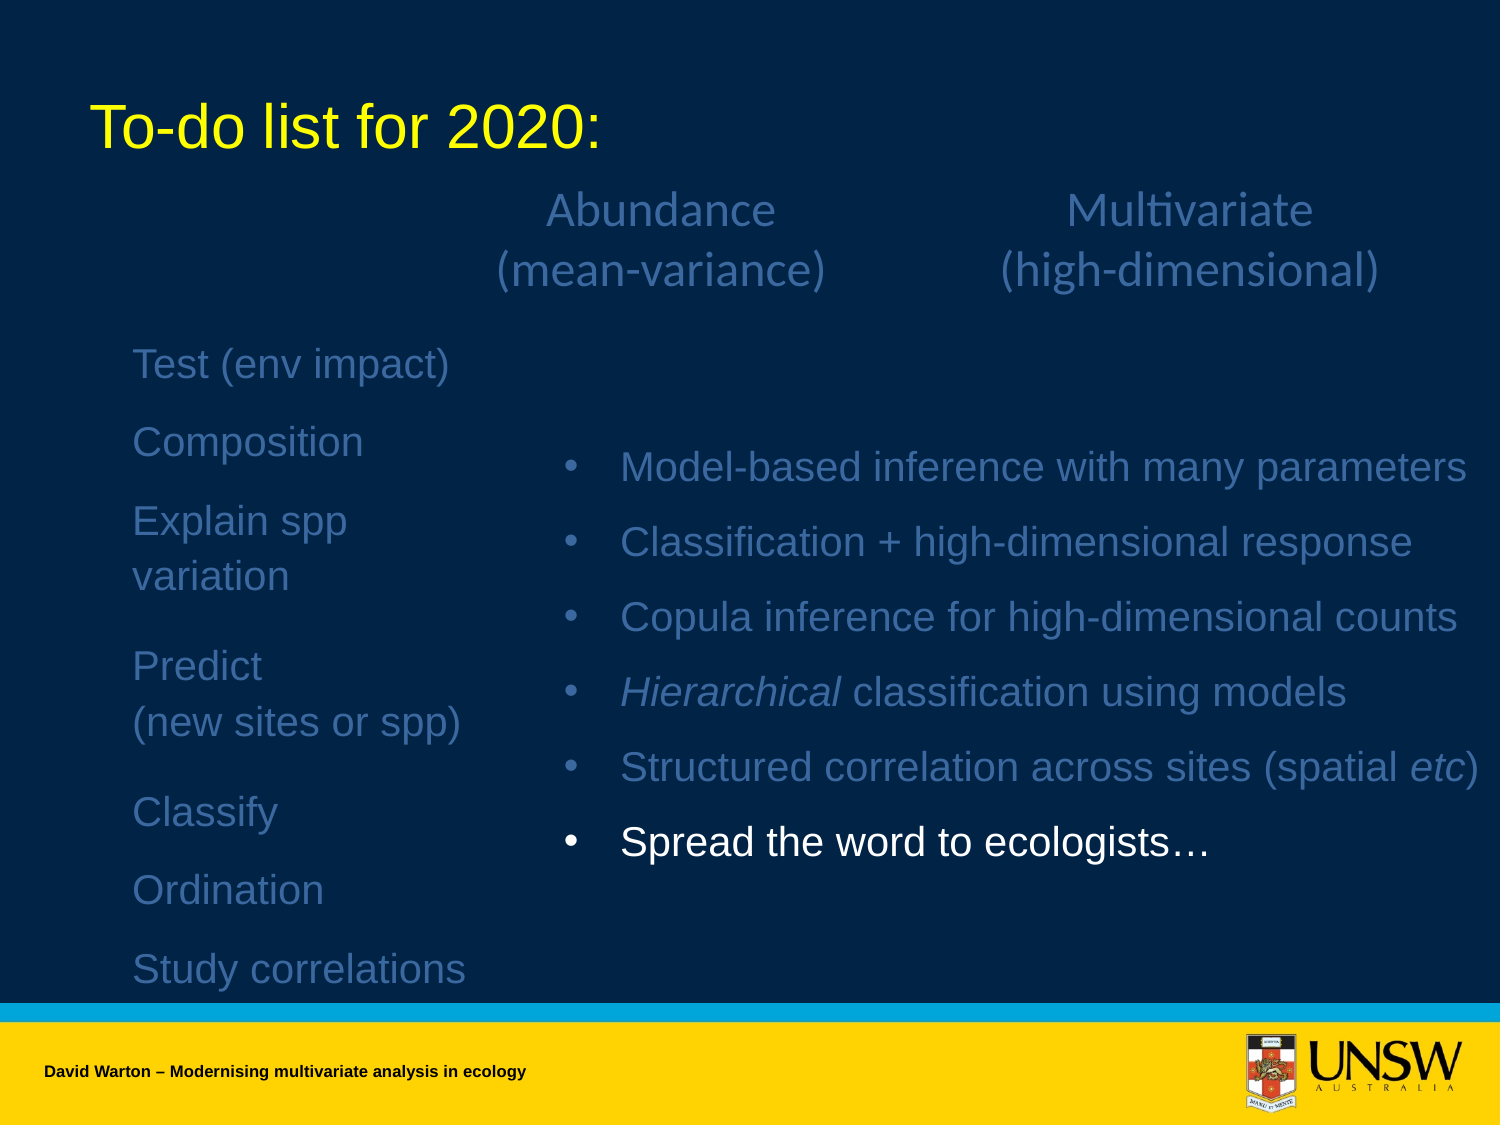

# To-do list for 2020:
Abundance
(mean-variance)

Multivariate
(high-dimensional)
| Test (env impact) |  |
| --- | --- |
| Composition |  |
| Explain spp variation |  |
| Predict (new sites or spp) |  |
| Classify |  |
| Ordination |  |
| Study correlations |  |
Model-based inference with many parameters
Classification + high-dimensional response
Copula inference for high-dimensional counts
Hierarchical classification using models
Structured correlation across sites (spatial etc)
Spread the word to ecologists…